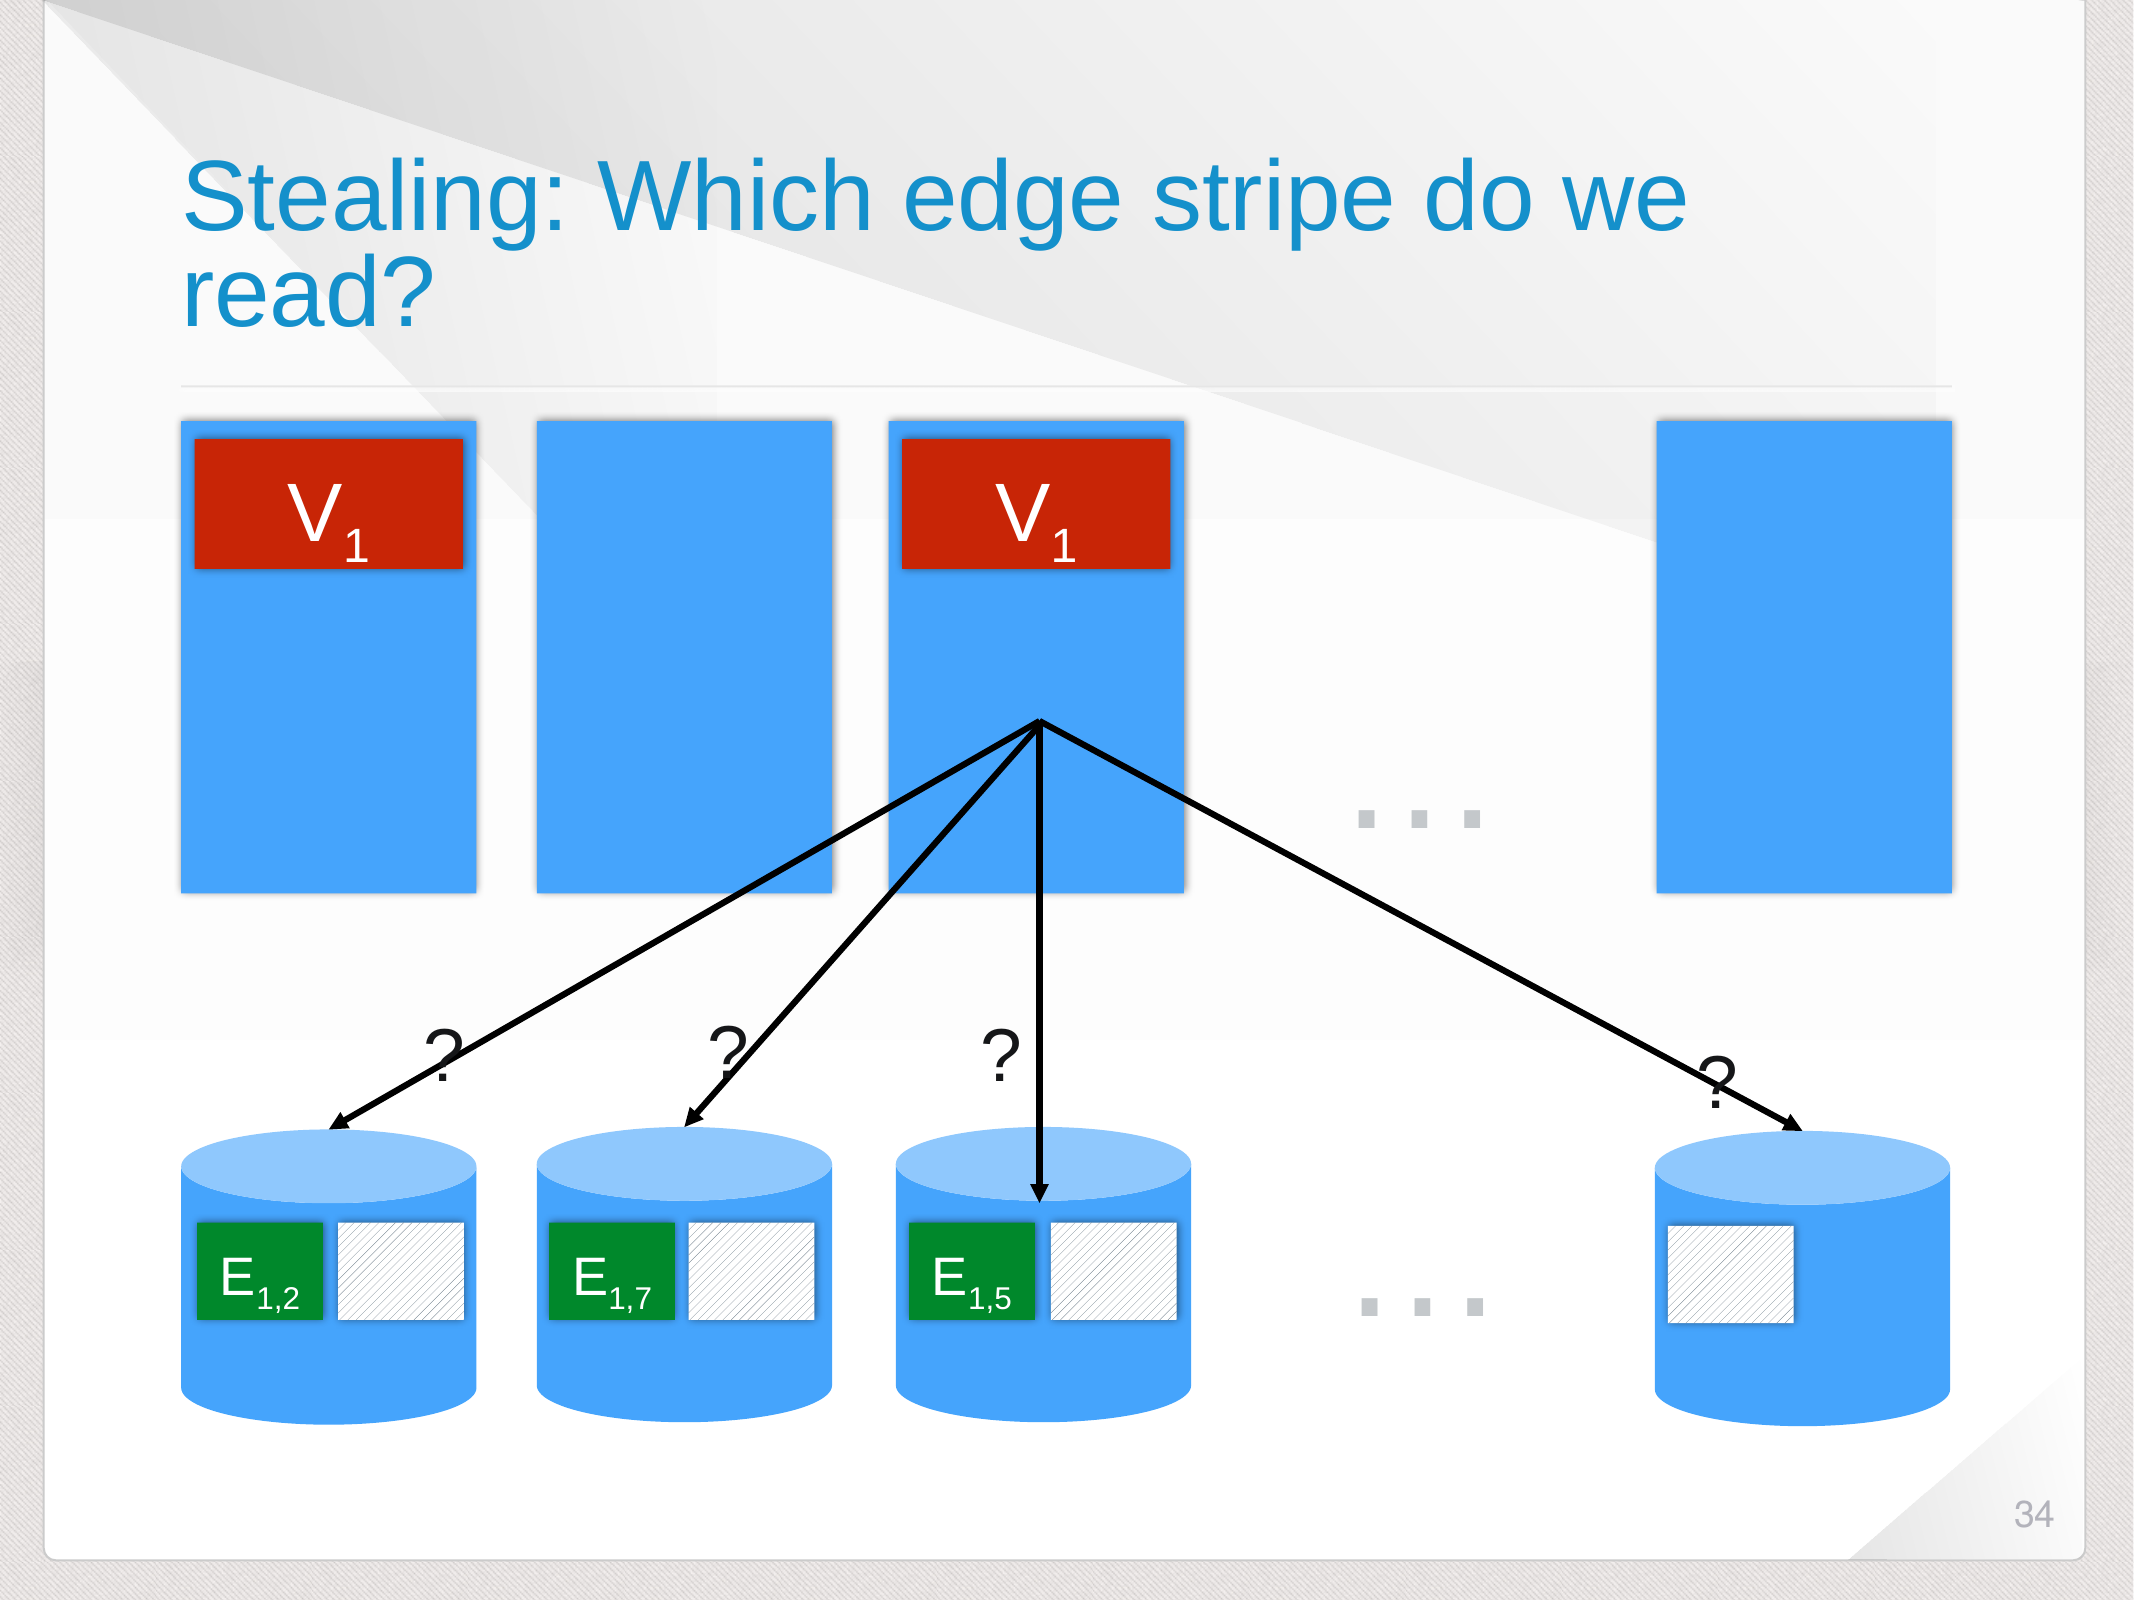

# Stealing: Which edge stripe do we read?

V1
V1
…
?
?
?
?
…

E1,2
E1,7

E1,5

34